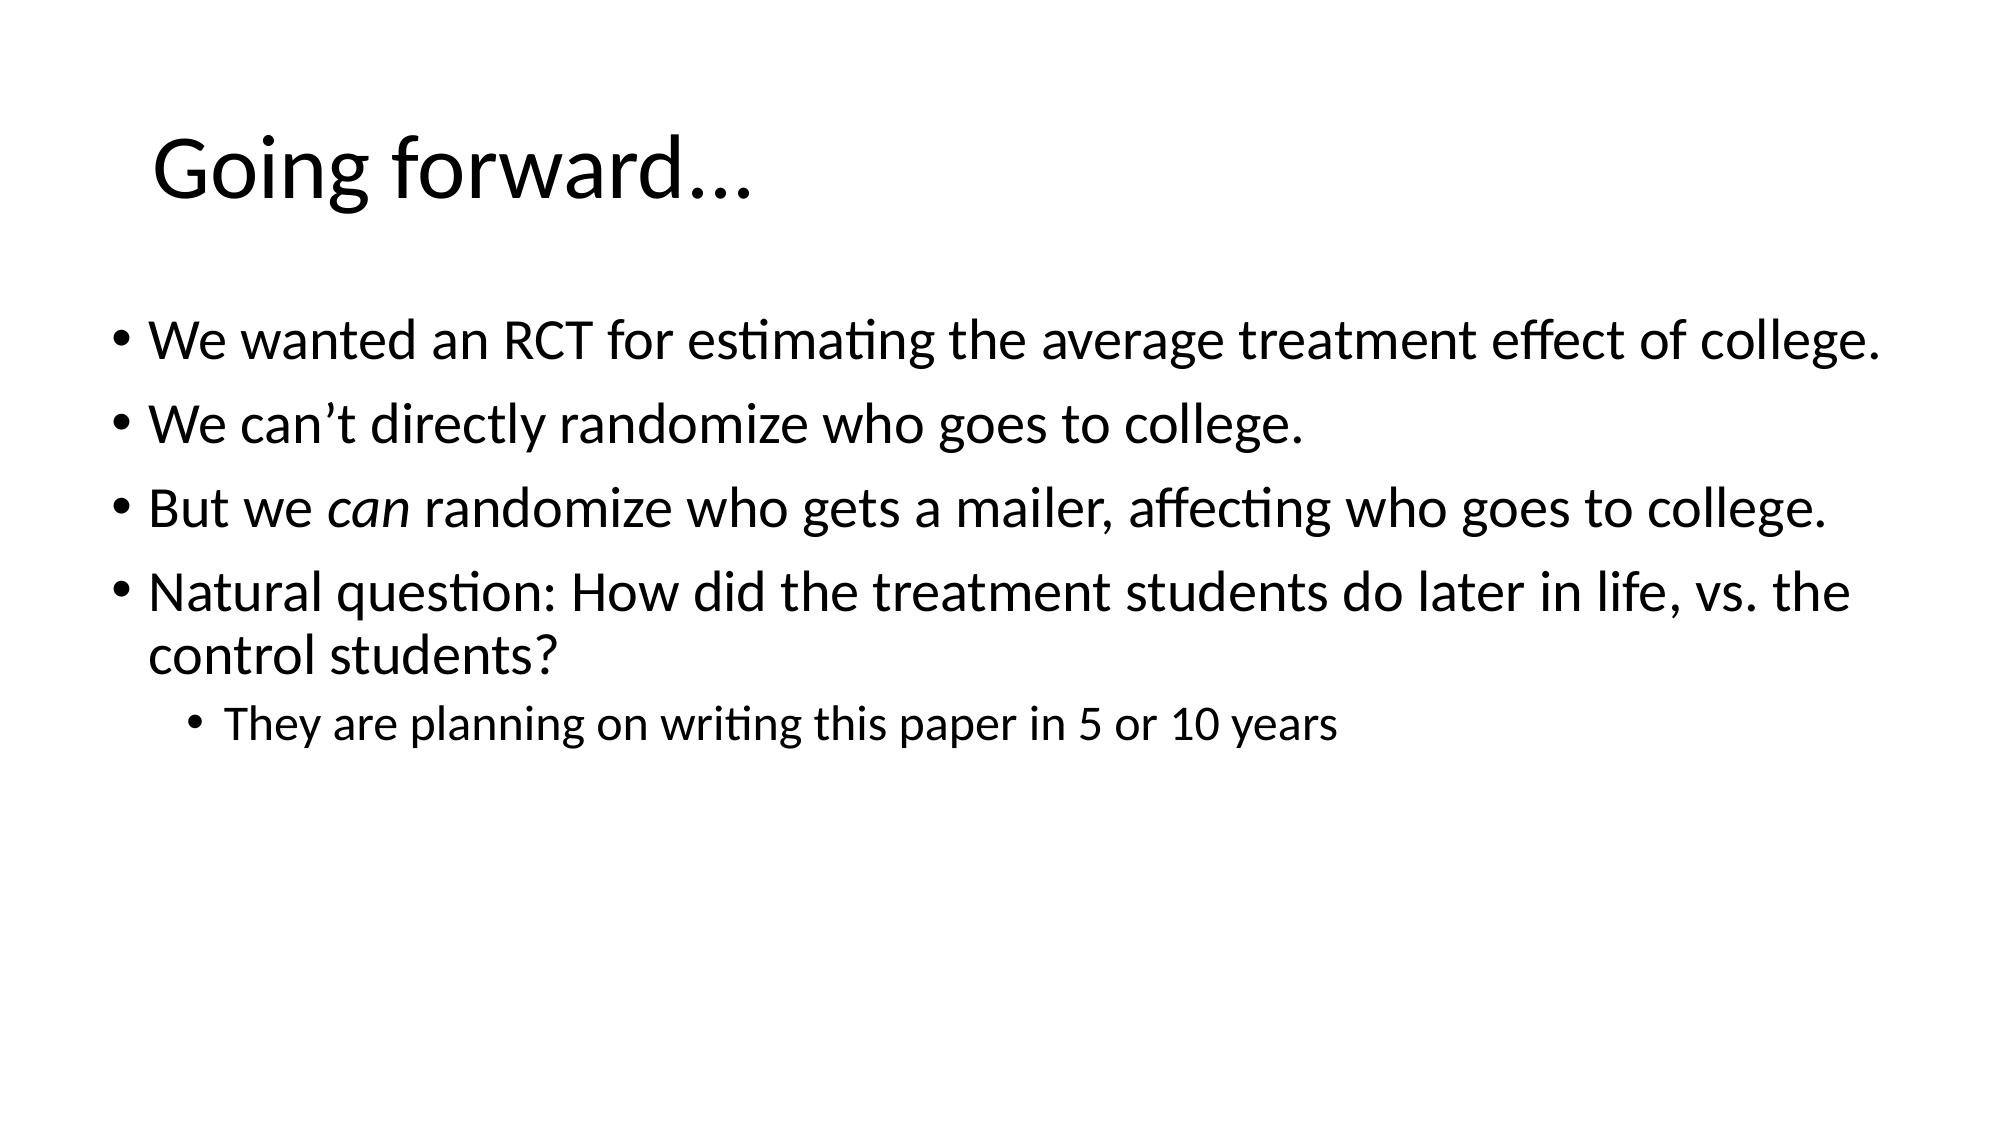

# Going forward...
We wanted an RCT for estimating the average treatment effect of college.
We can’t directly randomize who goes to college.
But we can randomize who gets a mailer, affecting who goes to college.
Natural question: How did the treatment students do later in life, vs. the control students?
They are planning on writing this paper in 5 or 10 years